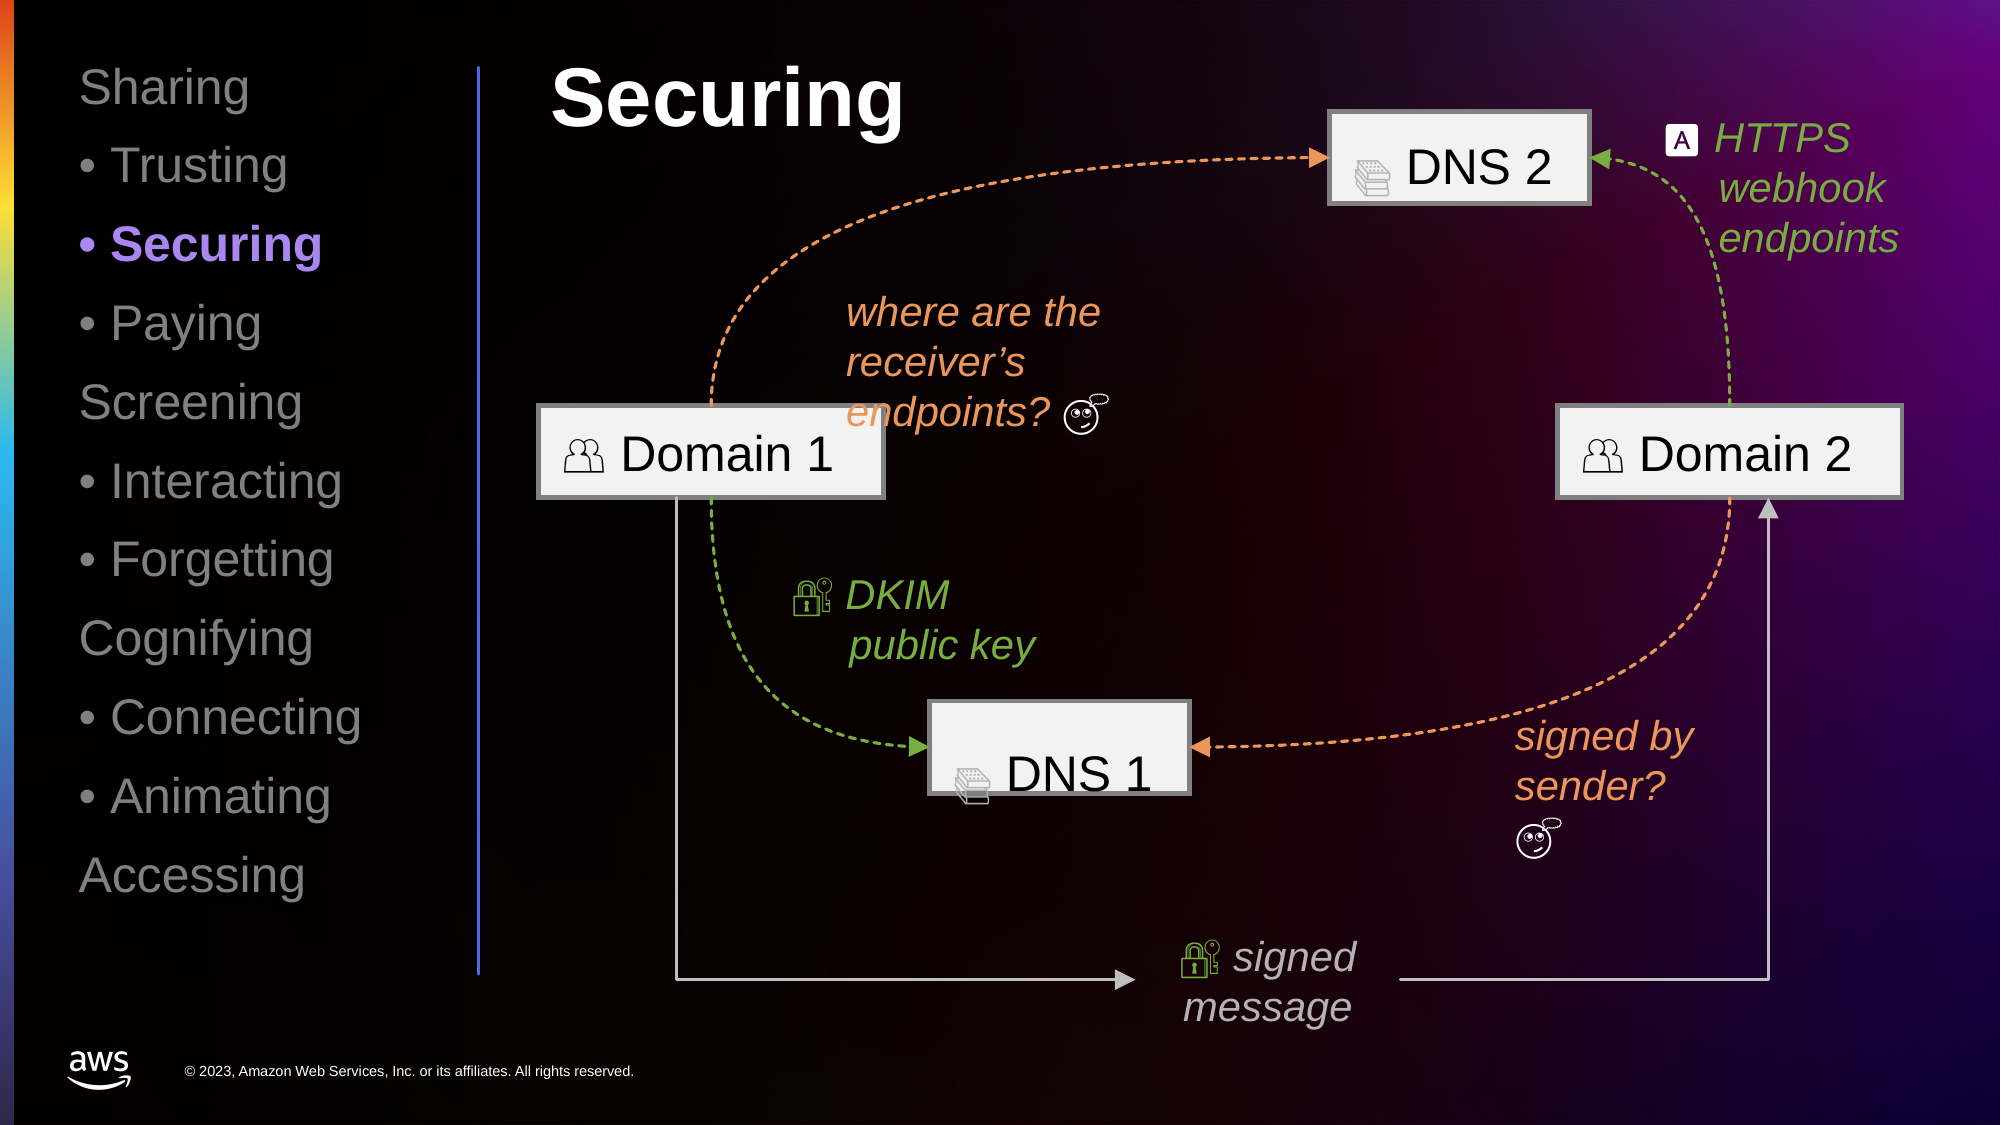

Sharing
• Trusting
• Securing
• Paying
Screening
• Interacting
• Forgetting
Cognifying
• Connecting
• Animating
Accessing

Securing
🅰️ HTTPS
     webhook
     endpoints
📚 DNS 2
where are the receiver’s endpoints? 🤔
👥 Domain 1
👥 Domain 2
🔐 DKIM
     public key
📚 DNS 1

signed by sender? 🤔
🔐 signed message